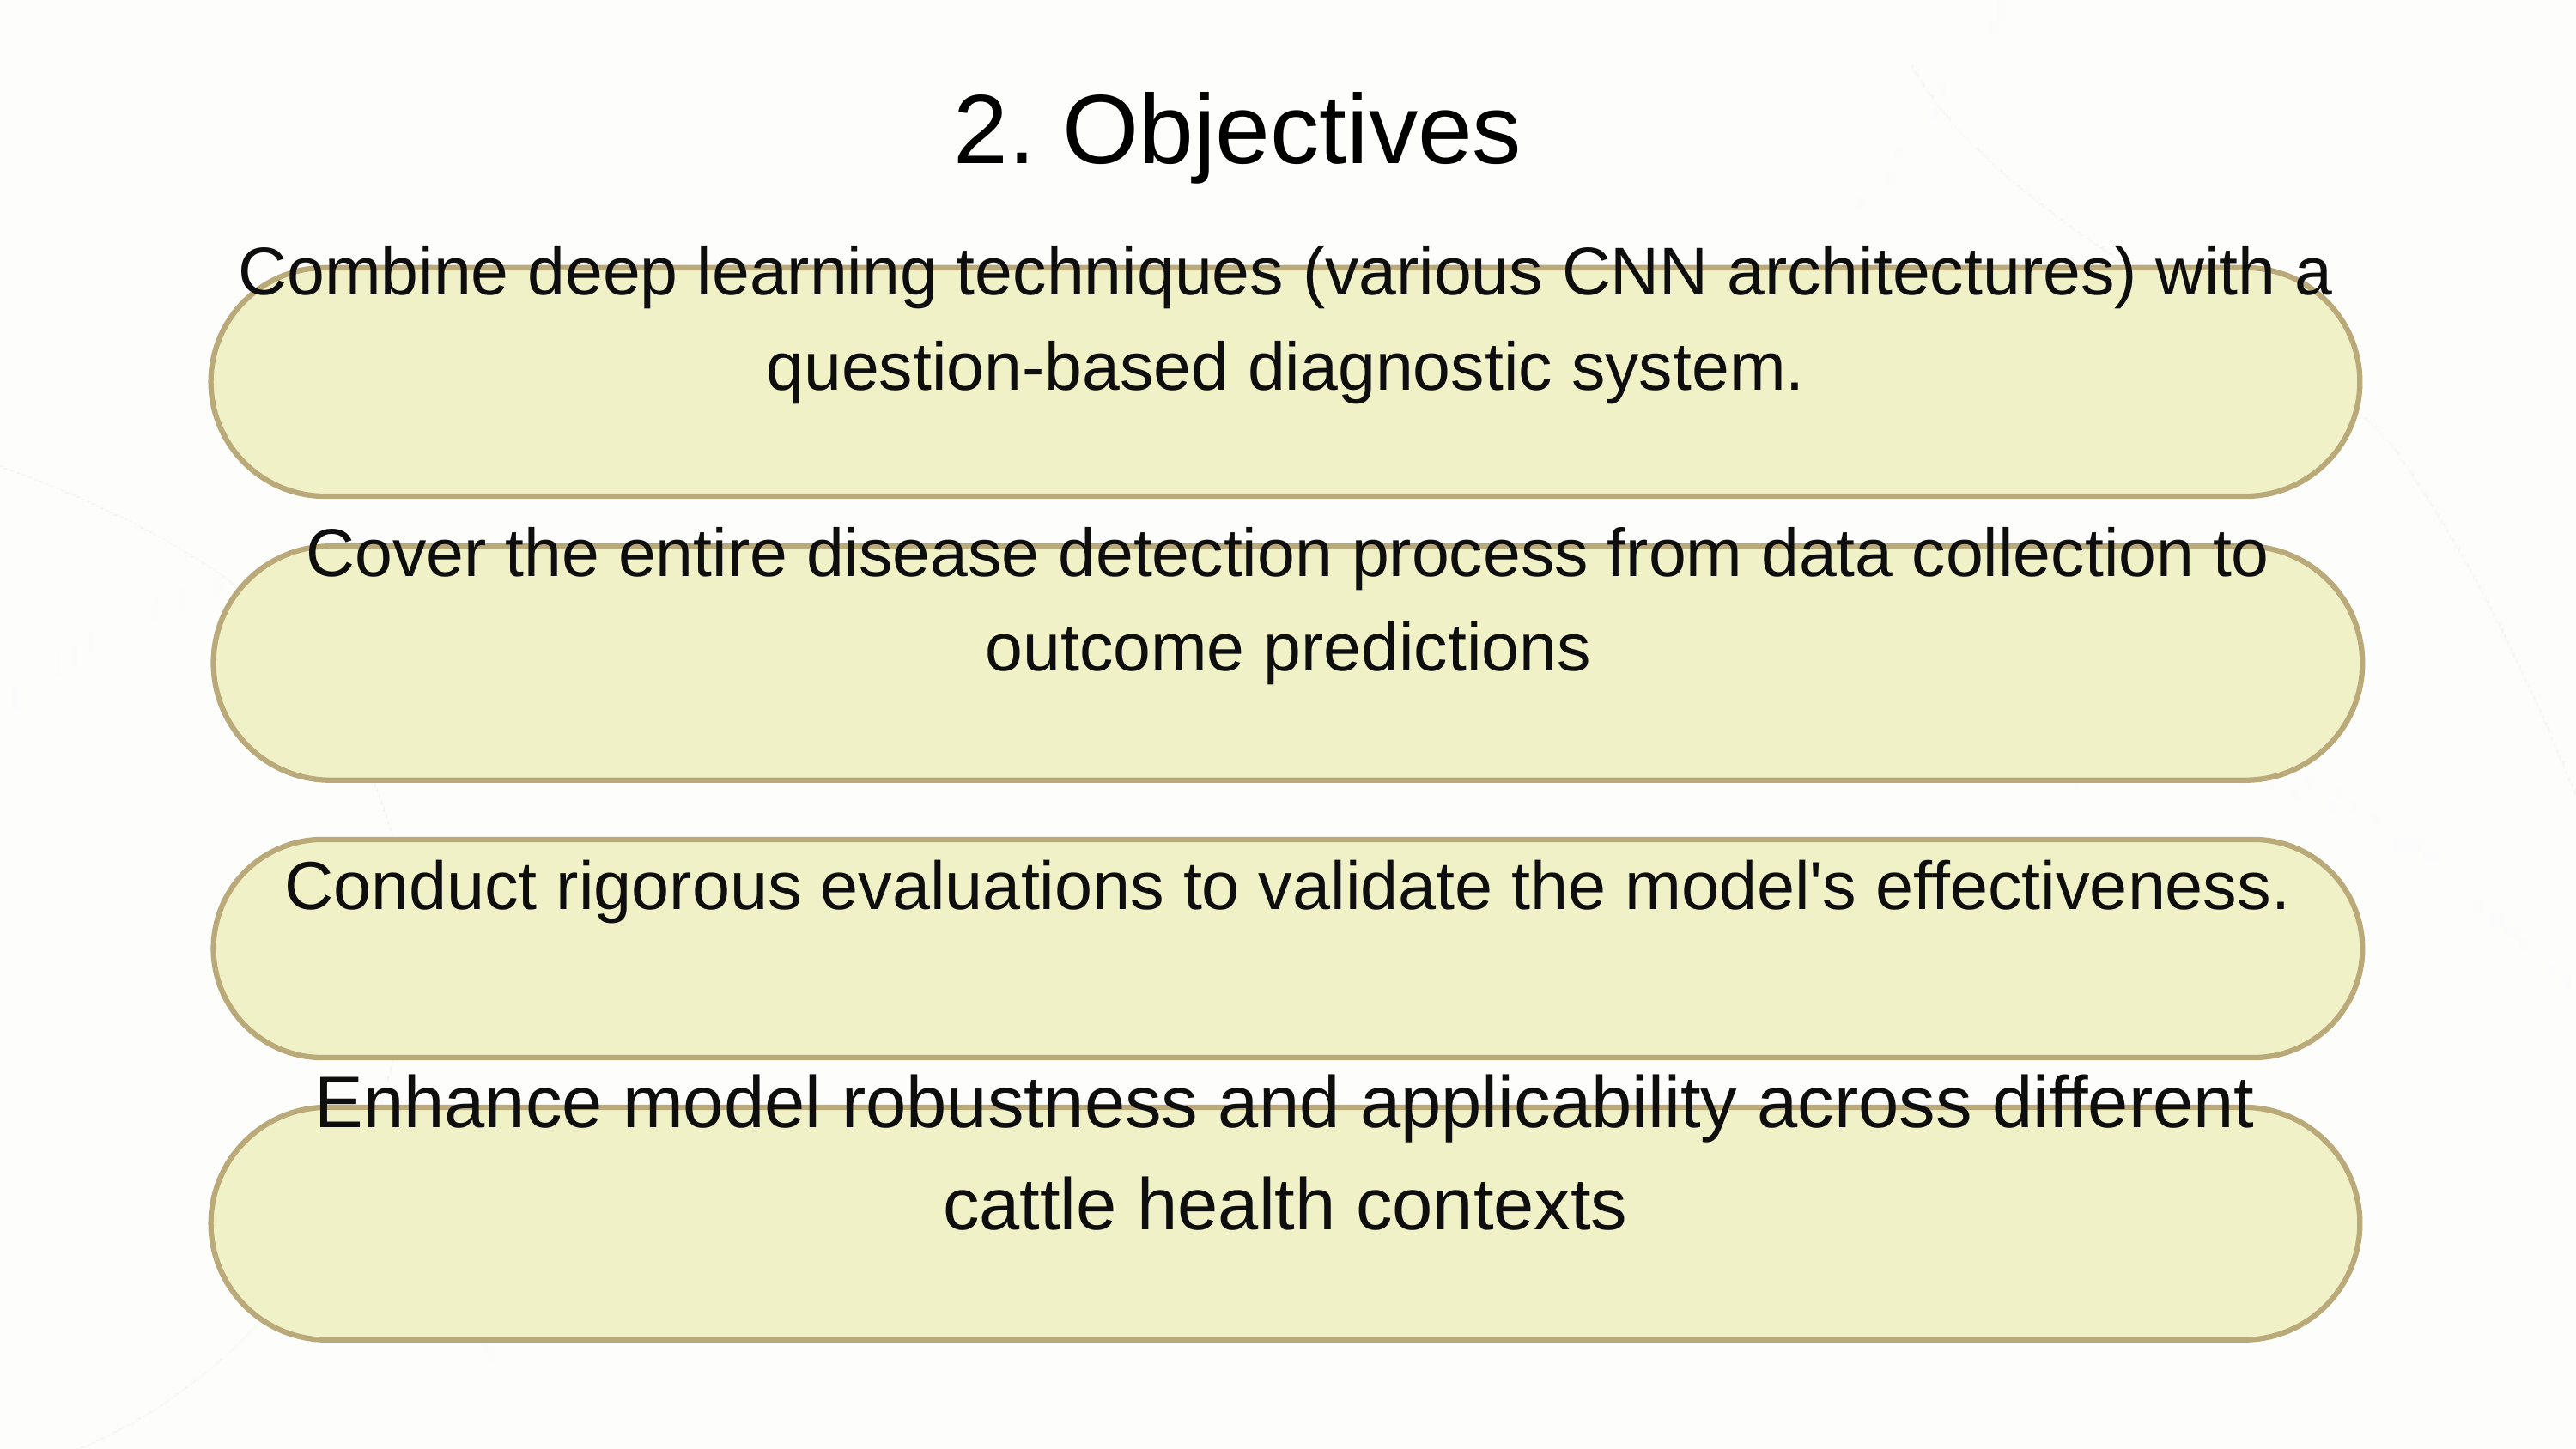

2. Objectives

Combine deep learning techniques (various CNN architectures) with a question-based diagnostic system.

Cover the entire disease detection process from data collection to outcome predictions

Conduct rigorous evaluations to validate the model's effectiveness.

Enhance model robustness and applicability across different cattle health contexts